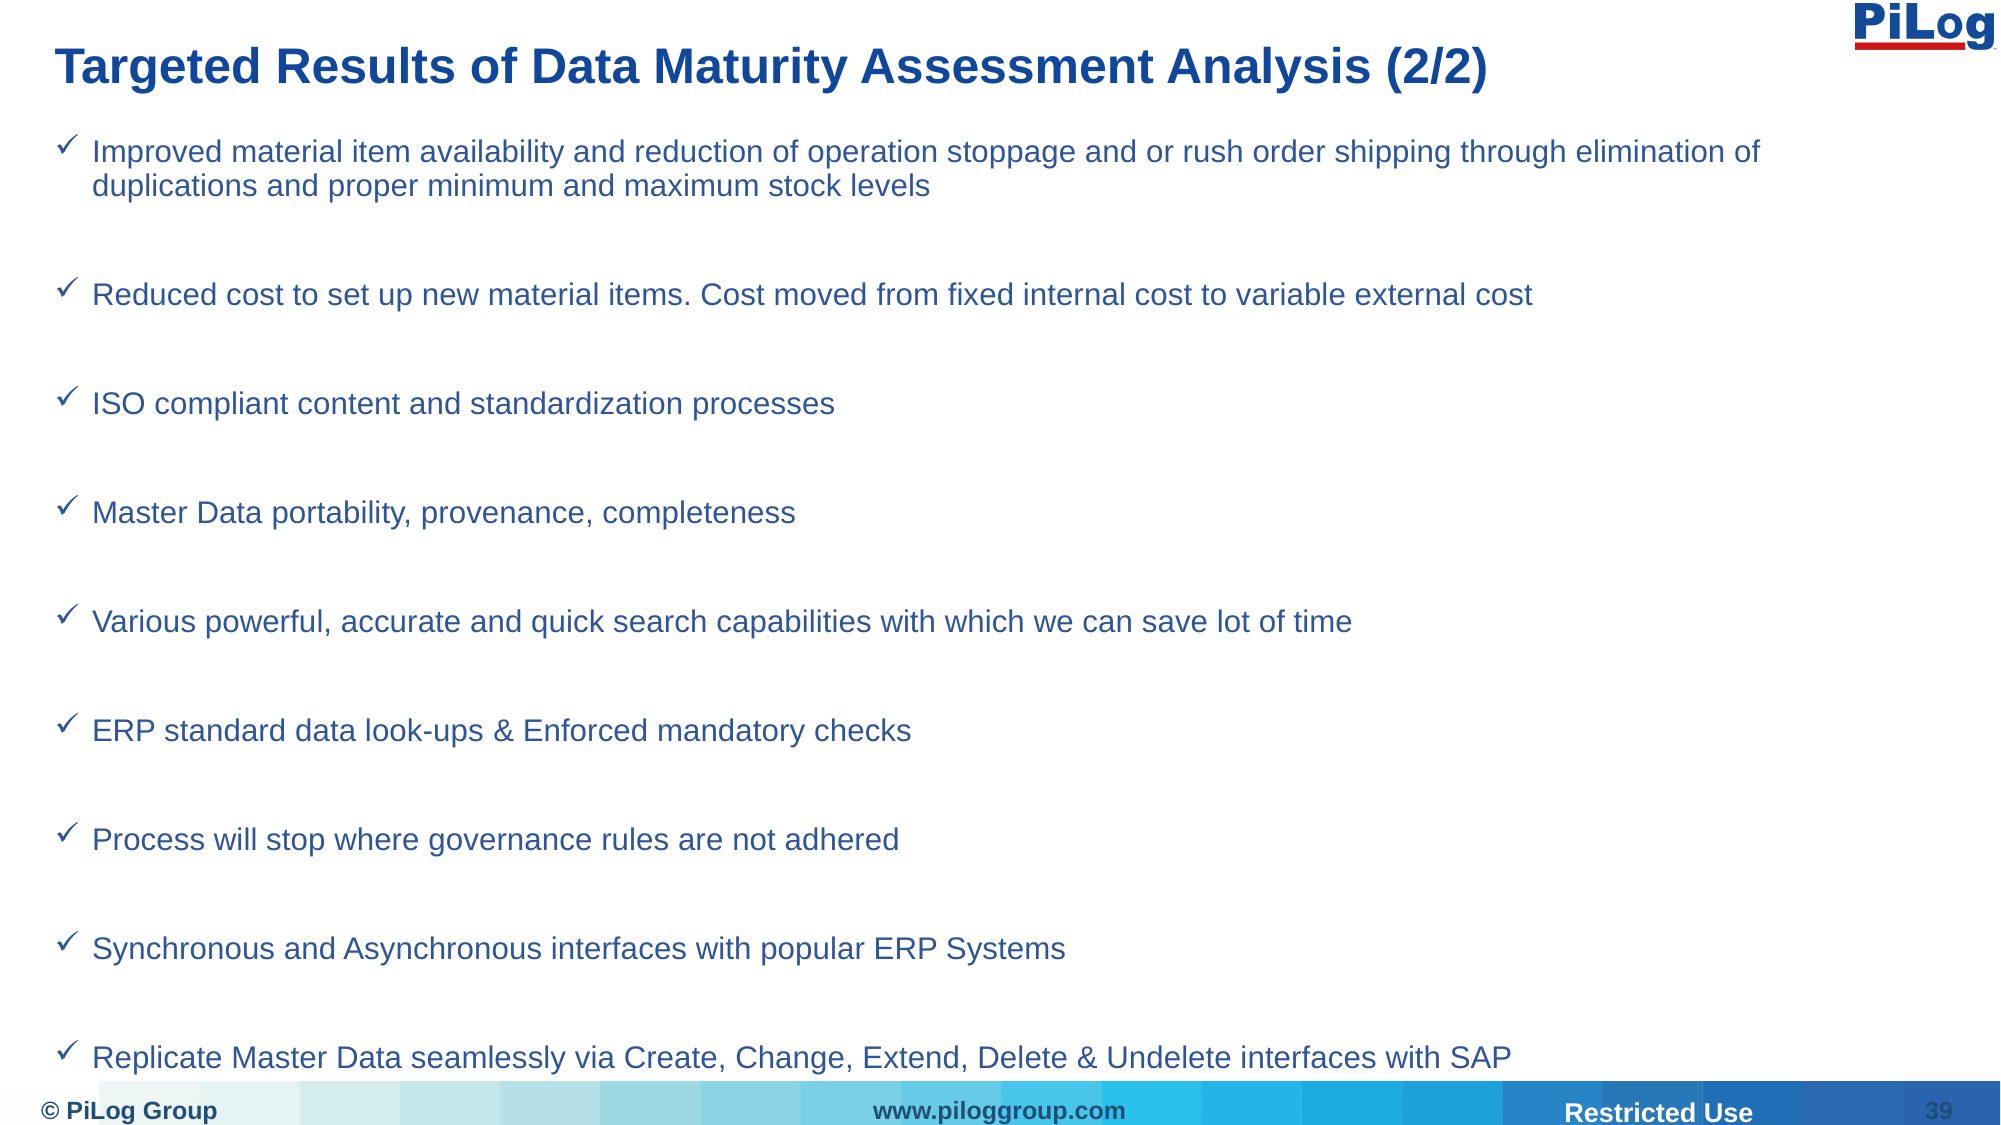

# Targeted Results of Data Maturity Assessment Analysis (2/2)

Improved material item availability and reduction of operation stoppage and or rush order shipping through elimination of duplications and proper minimum and maximum stock levels

Reduced cost to set up new material items. Cost moved from fixed internal cost to variable external cost

ISO compliant content and standardization processes

Master Data portability, provenance, completeness

Various powerful, accurate and quick search capabilities with which we can save lot of time

ERP standard data look-ups & Enforced mandatory checks

Process will stop where governance rules are not adhered

Synchronous and Asynchronous interfaces with popular ERP Systems

Replicate Master Data seamlessly via Create, Change, Extend, Delete & Undelete interfaces with SAP

© PiLog Group
www.piloggroup.com
39
Restricted Use